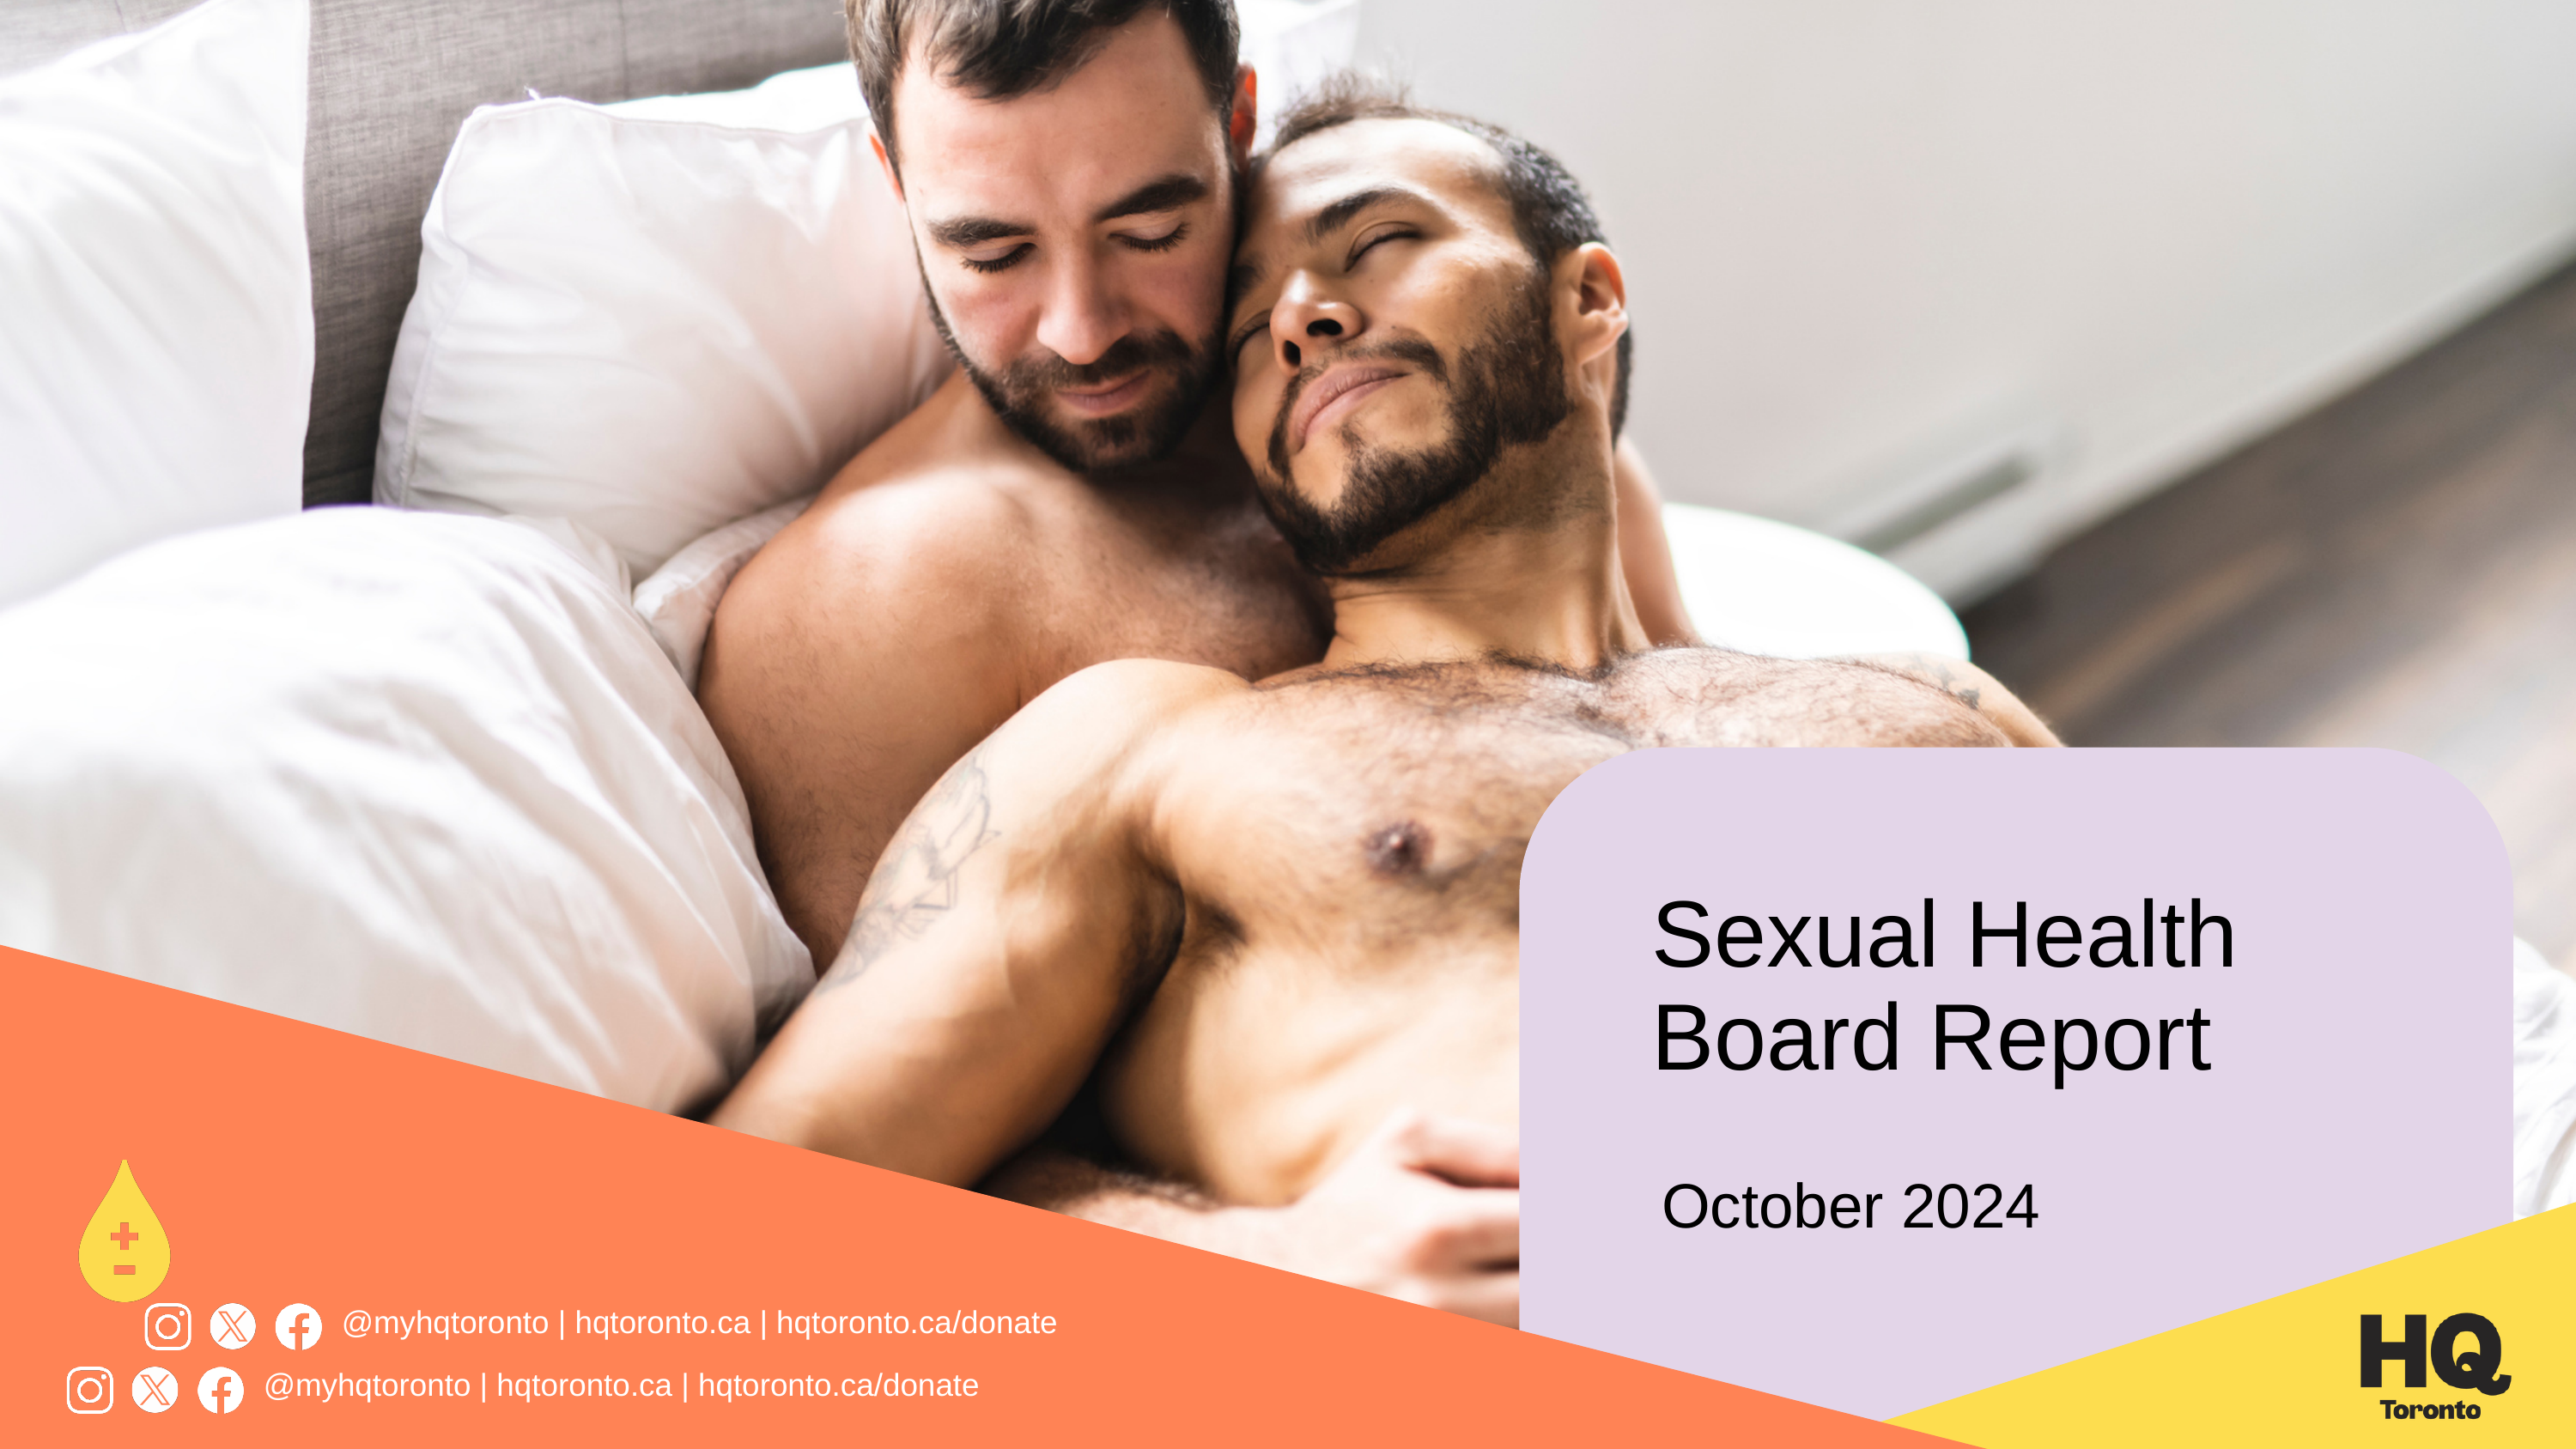

Sexual Health Board Report

# October 2024

@myhqtoronto | hqtoronto.ca | hqtoronto.ca/donate

@myhqtoronto | hqtoronto.ca | hqtoronto.ca/donate